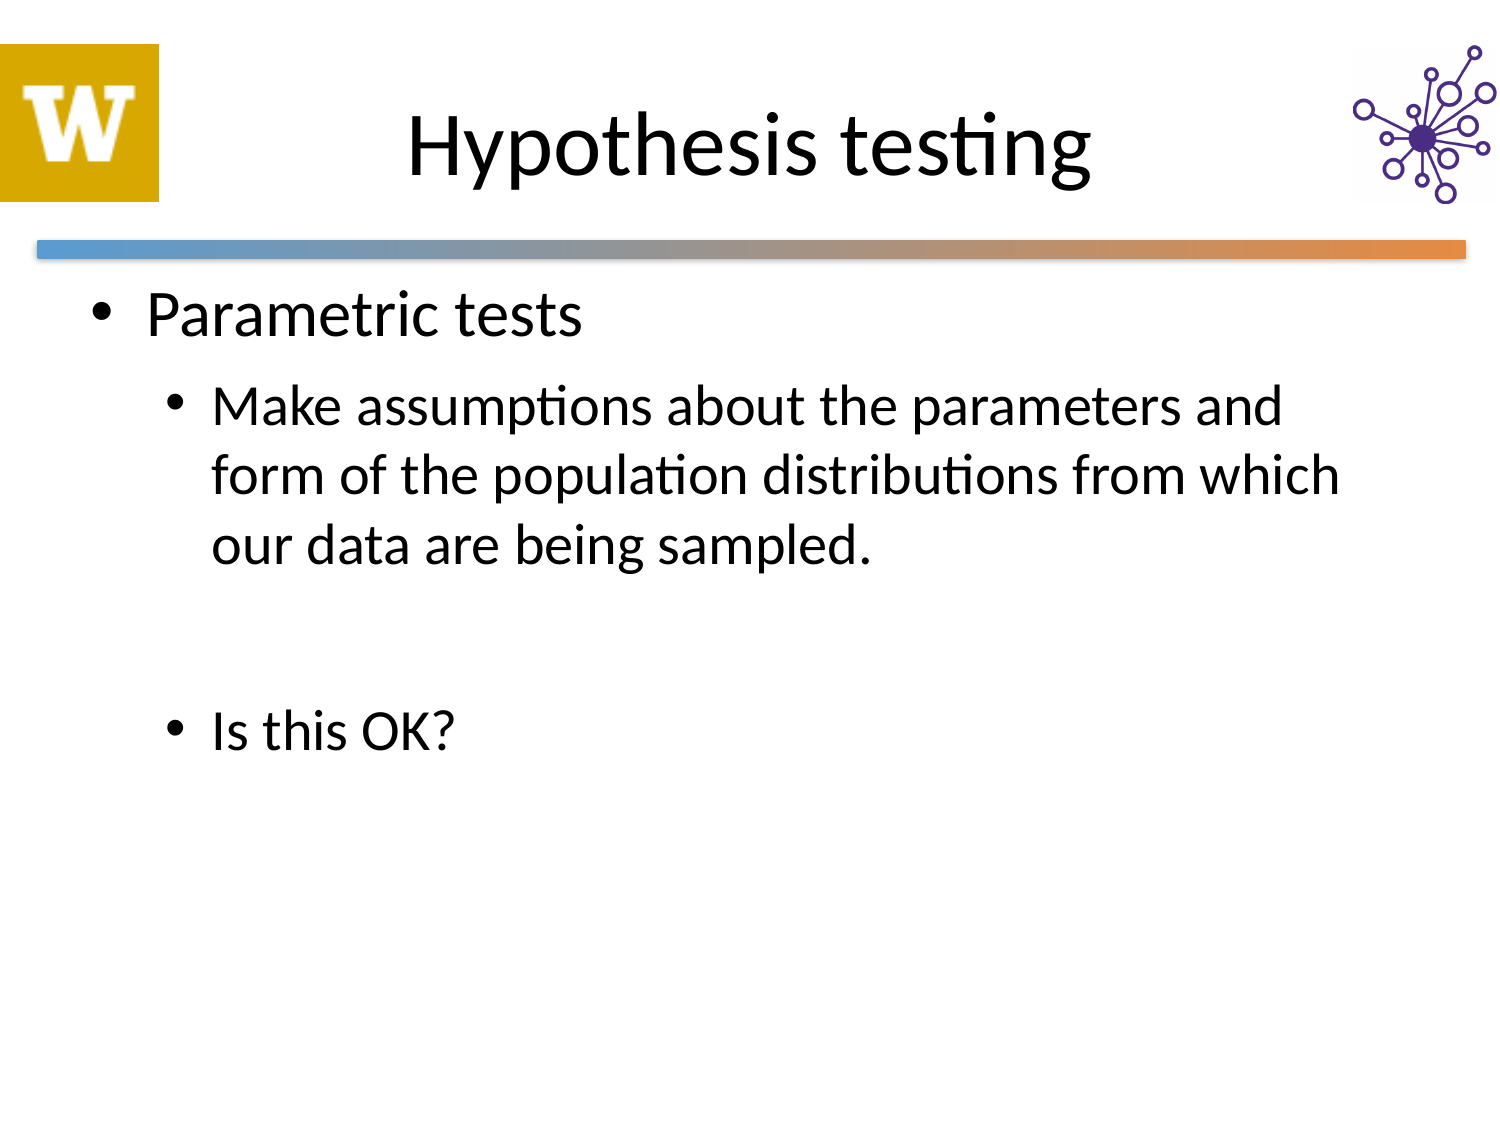

# Hypothesis testing
Parametric tests
Make assumptions about the parameters and form of the population distributions from which our data are being sampled.

Is this OK?